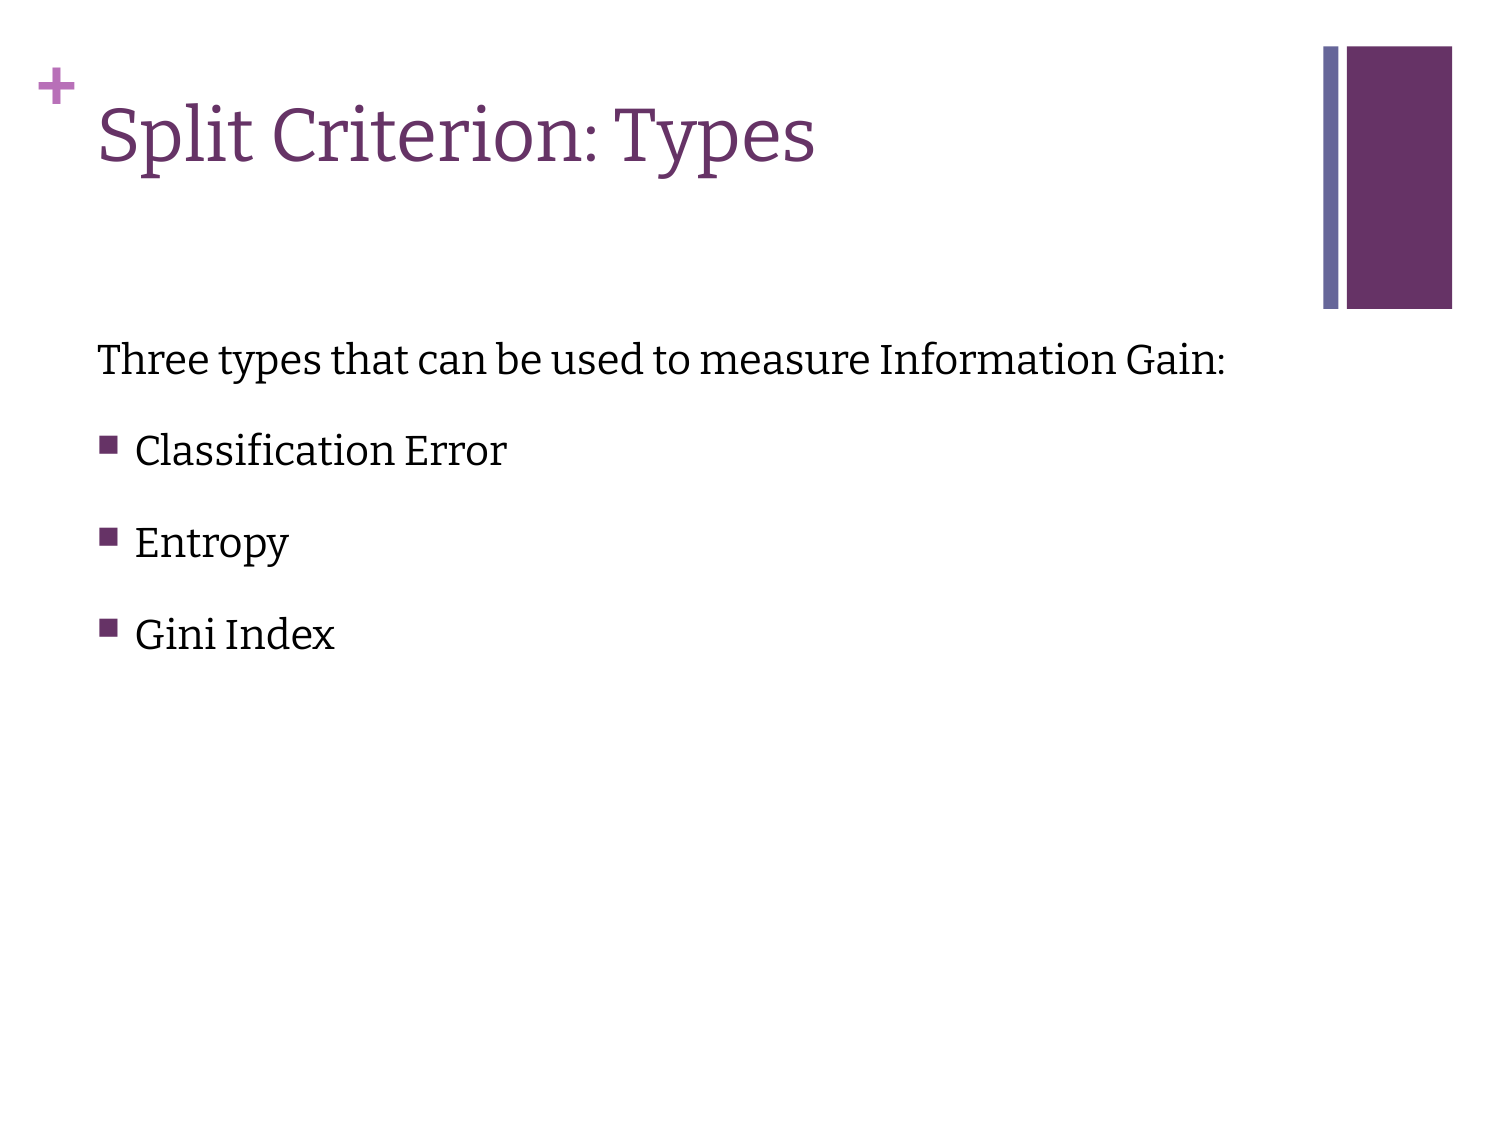

# Split Criterion: Types
Three types that can be used to measure Information Gain:
Classification Error
Entropy
Gini Index